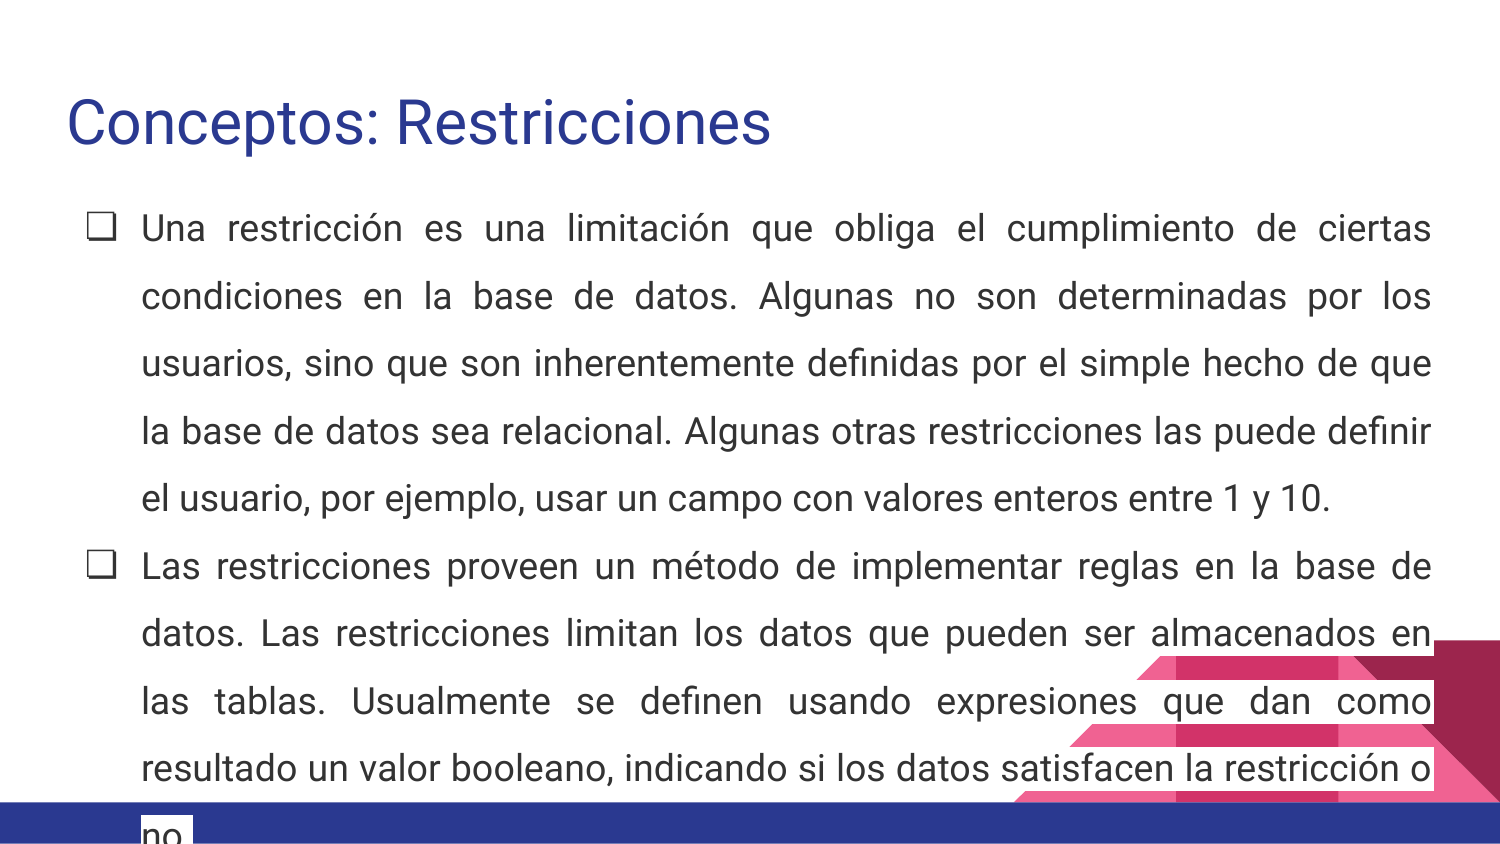

# Conceptos: Restricciones
Una restricción es una limitación que obliga el cumplimiento de ciertas condiciones en la base de datos. Algunas no son determinadas por los usuarios, sino que son inherentemente definidas por el simple hecho de que la base de datos sea relacional. Algunas otras restricciones las puede definir el usuario, por ejemplo, usar un campo con valores enteros entre 1 y 10.
Las restricciones proveen un método de implementar reglas en la base de datos. Las restricciones limitan los datos que pueden ser almacenados en las tablas. Usualmente se definen usando expresiones que dan como resultado un valor booleano, indicando si los datos satisfacen la restricción o no.